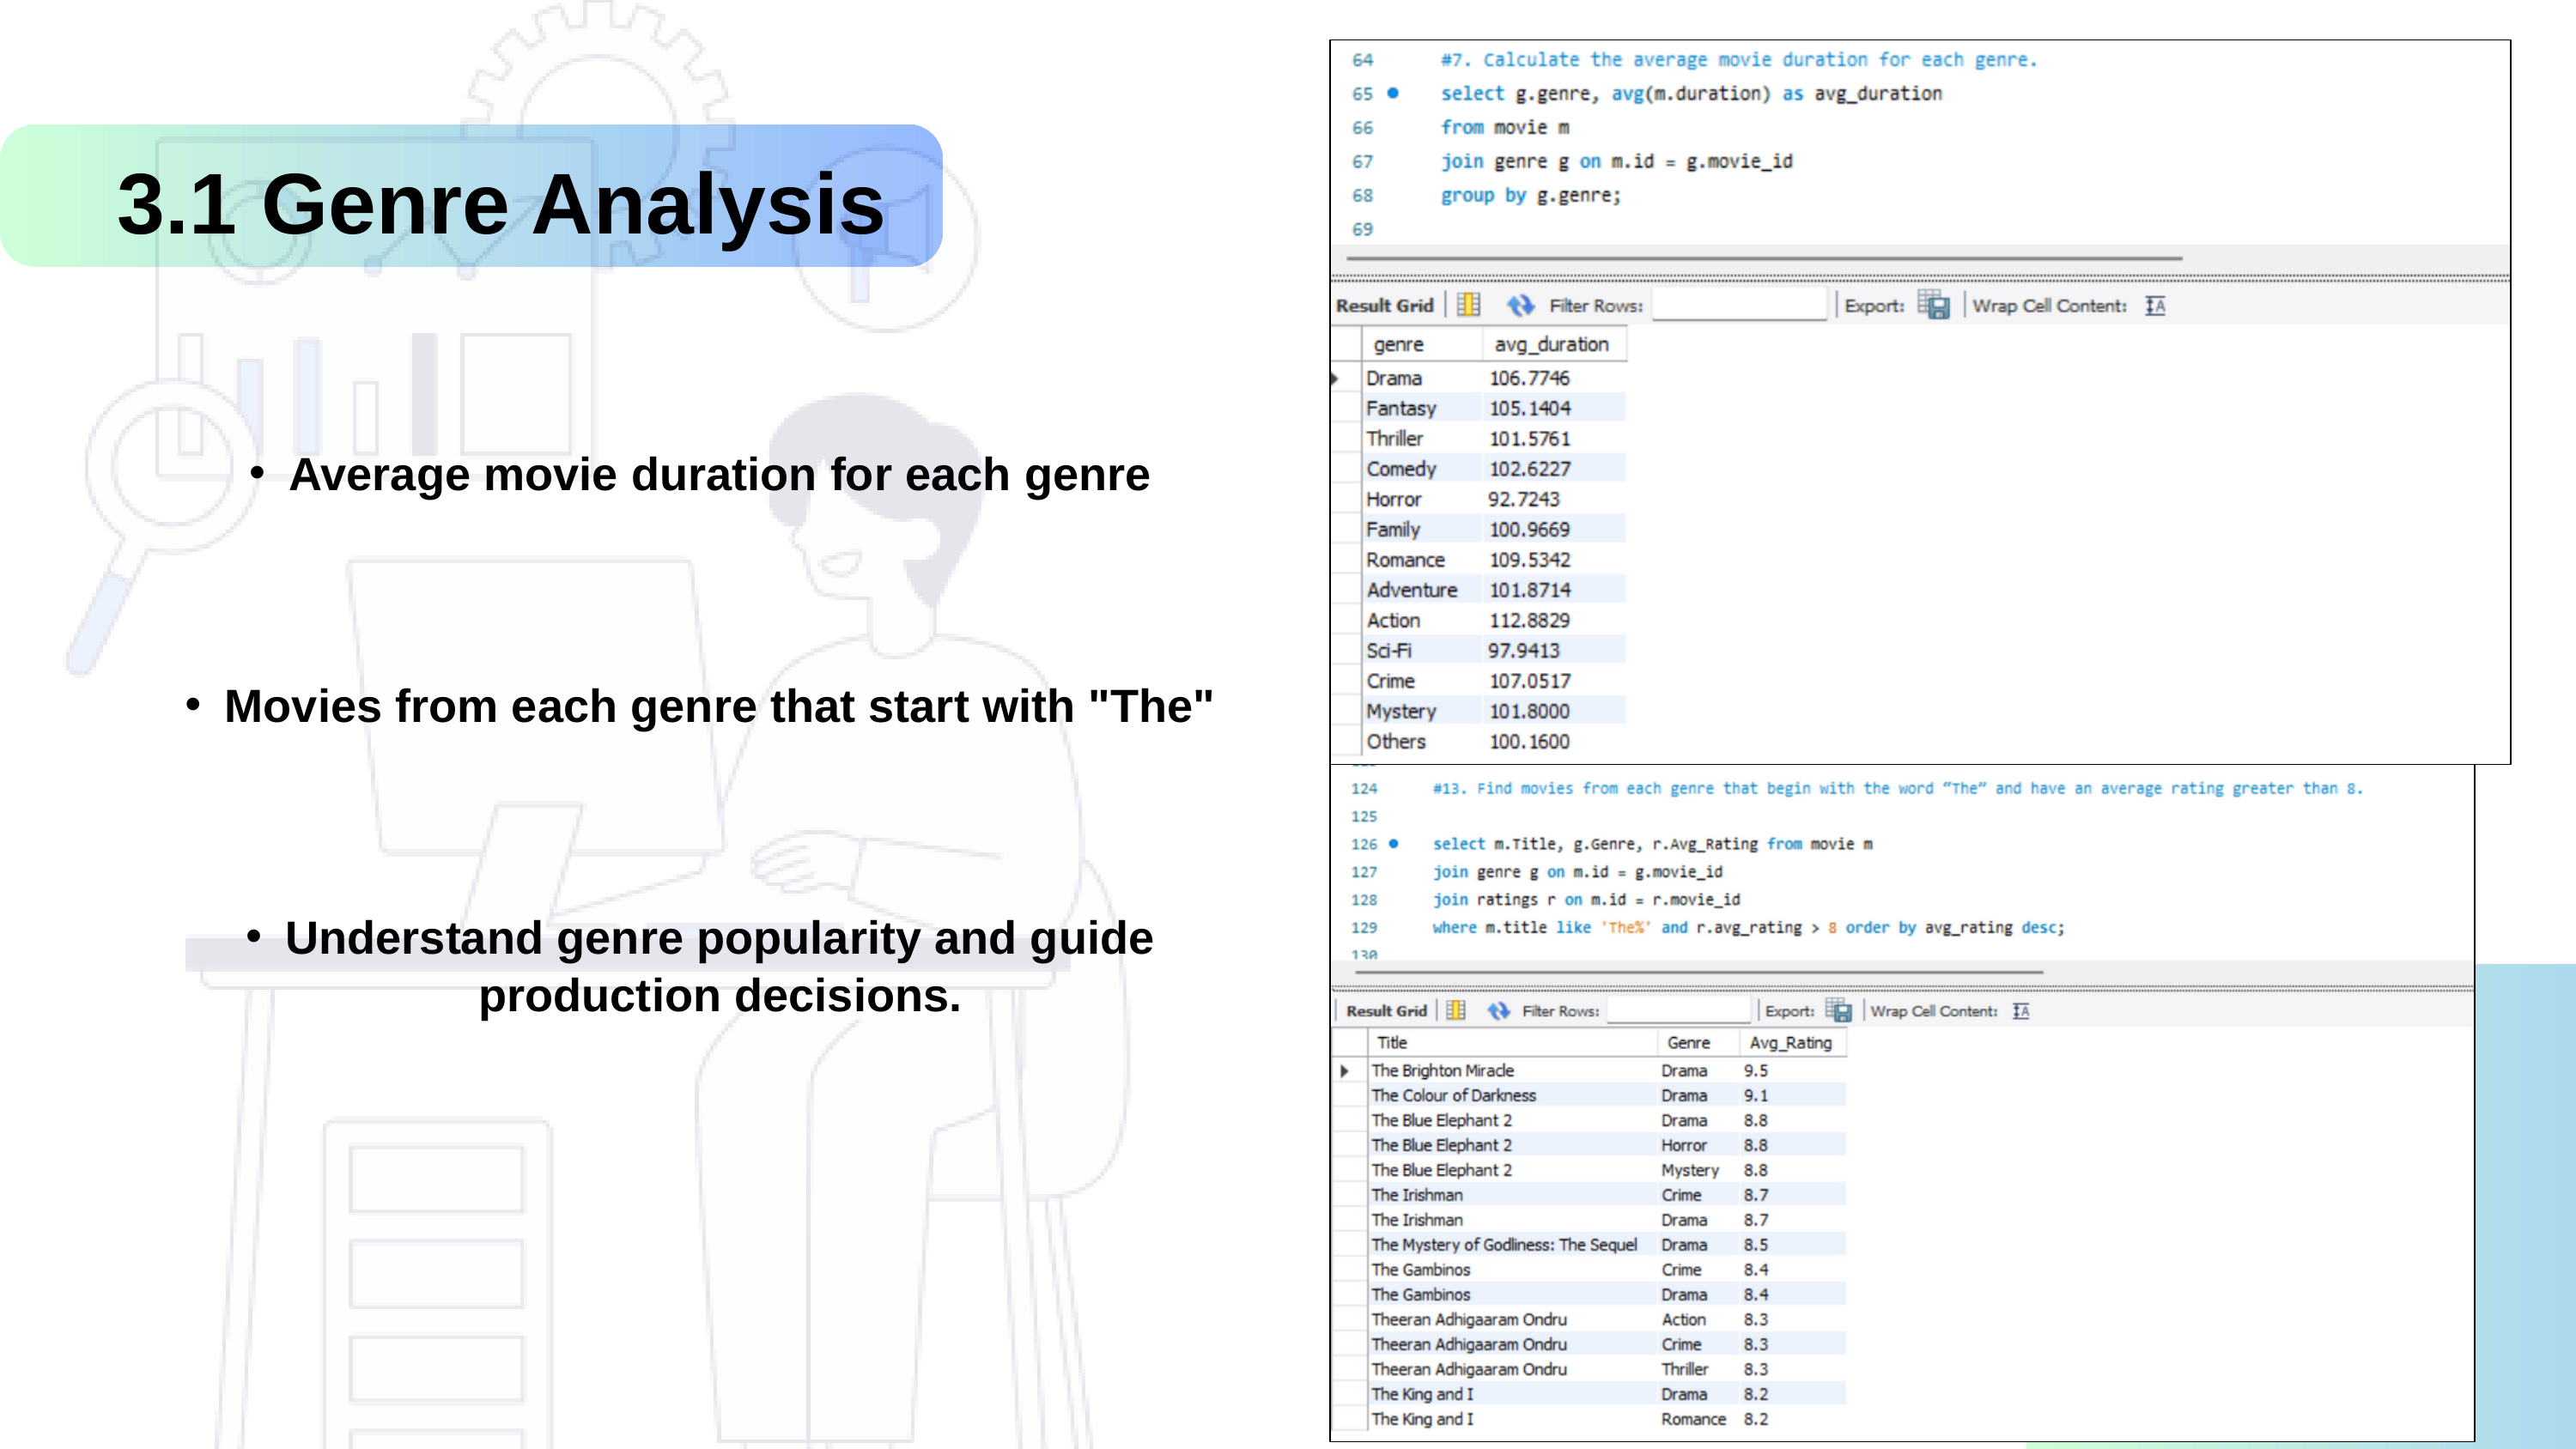

3.1 Genre Analysis
Average movie duration for each genre

Movies from each genre that start with "The"

Understand genre popularity and guide production decisions.